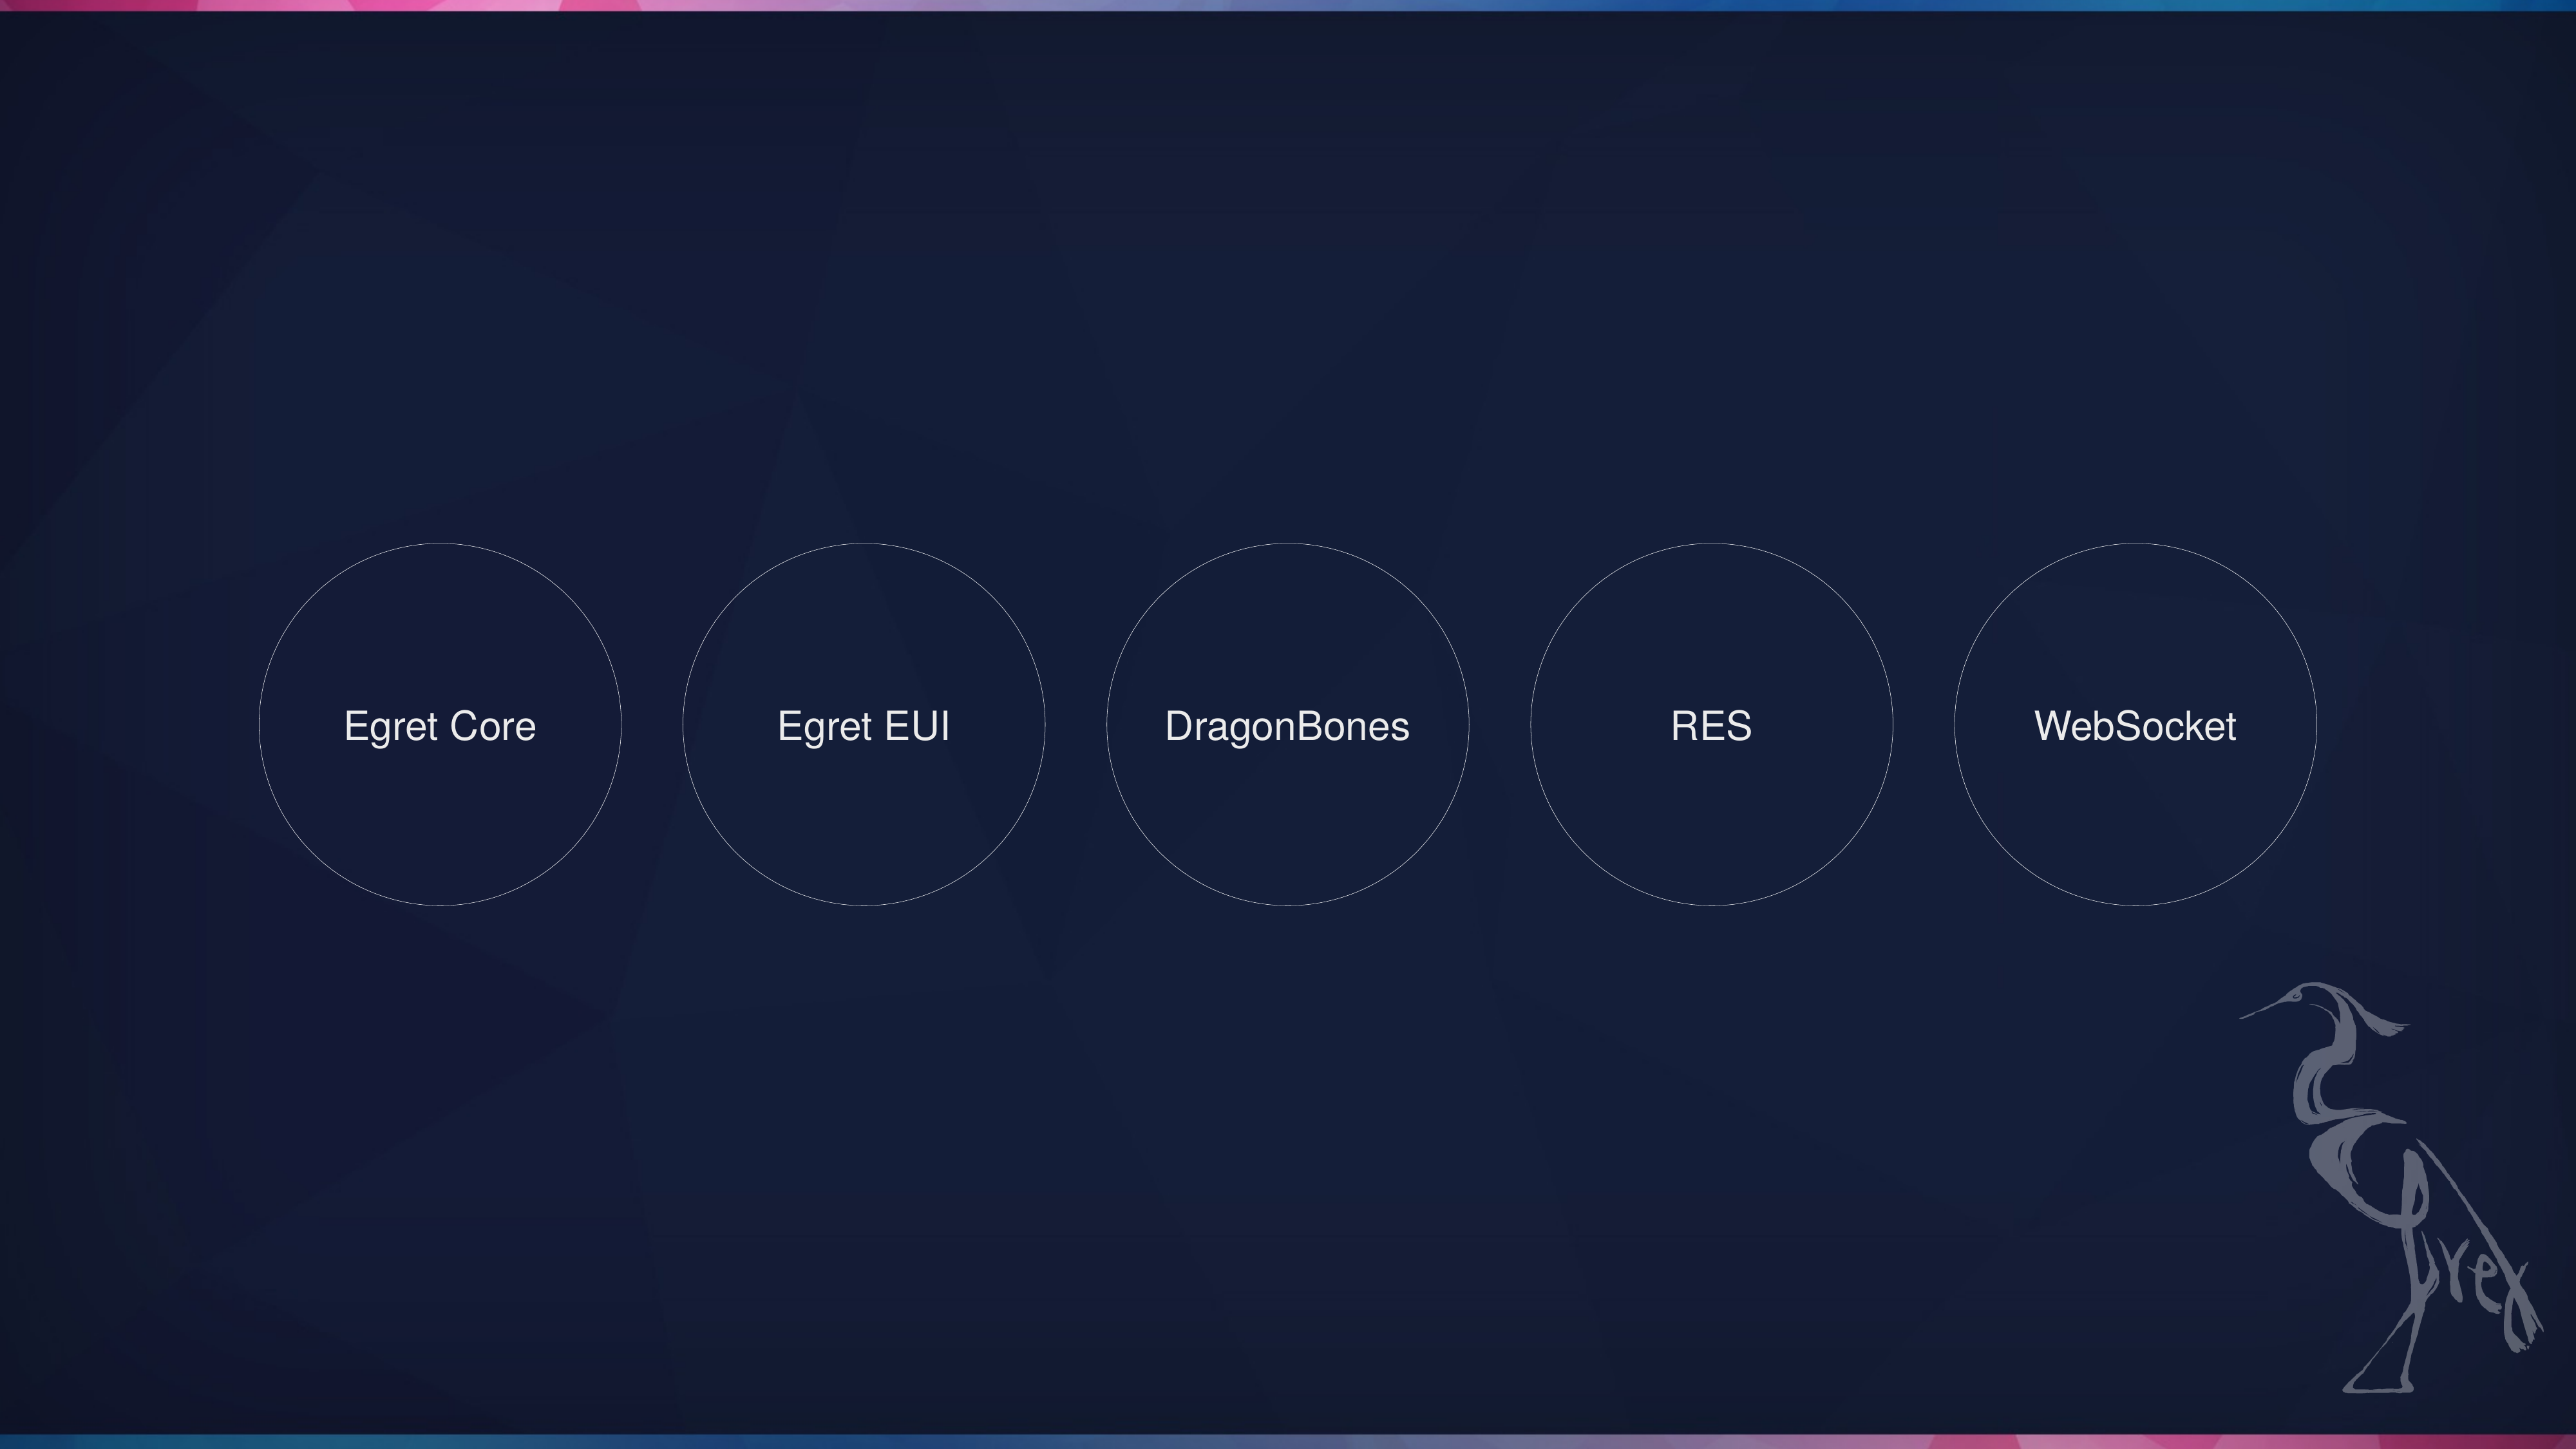

Egret Core

Egret EUI

DragonBones

RES

WebSocket